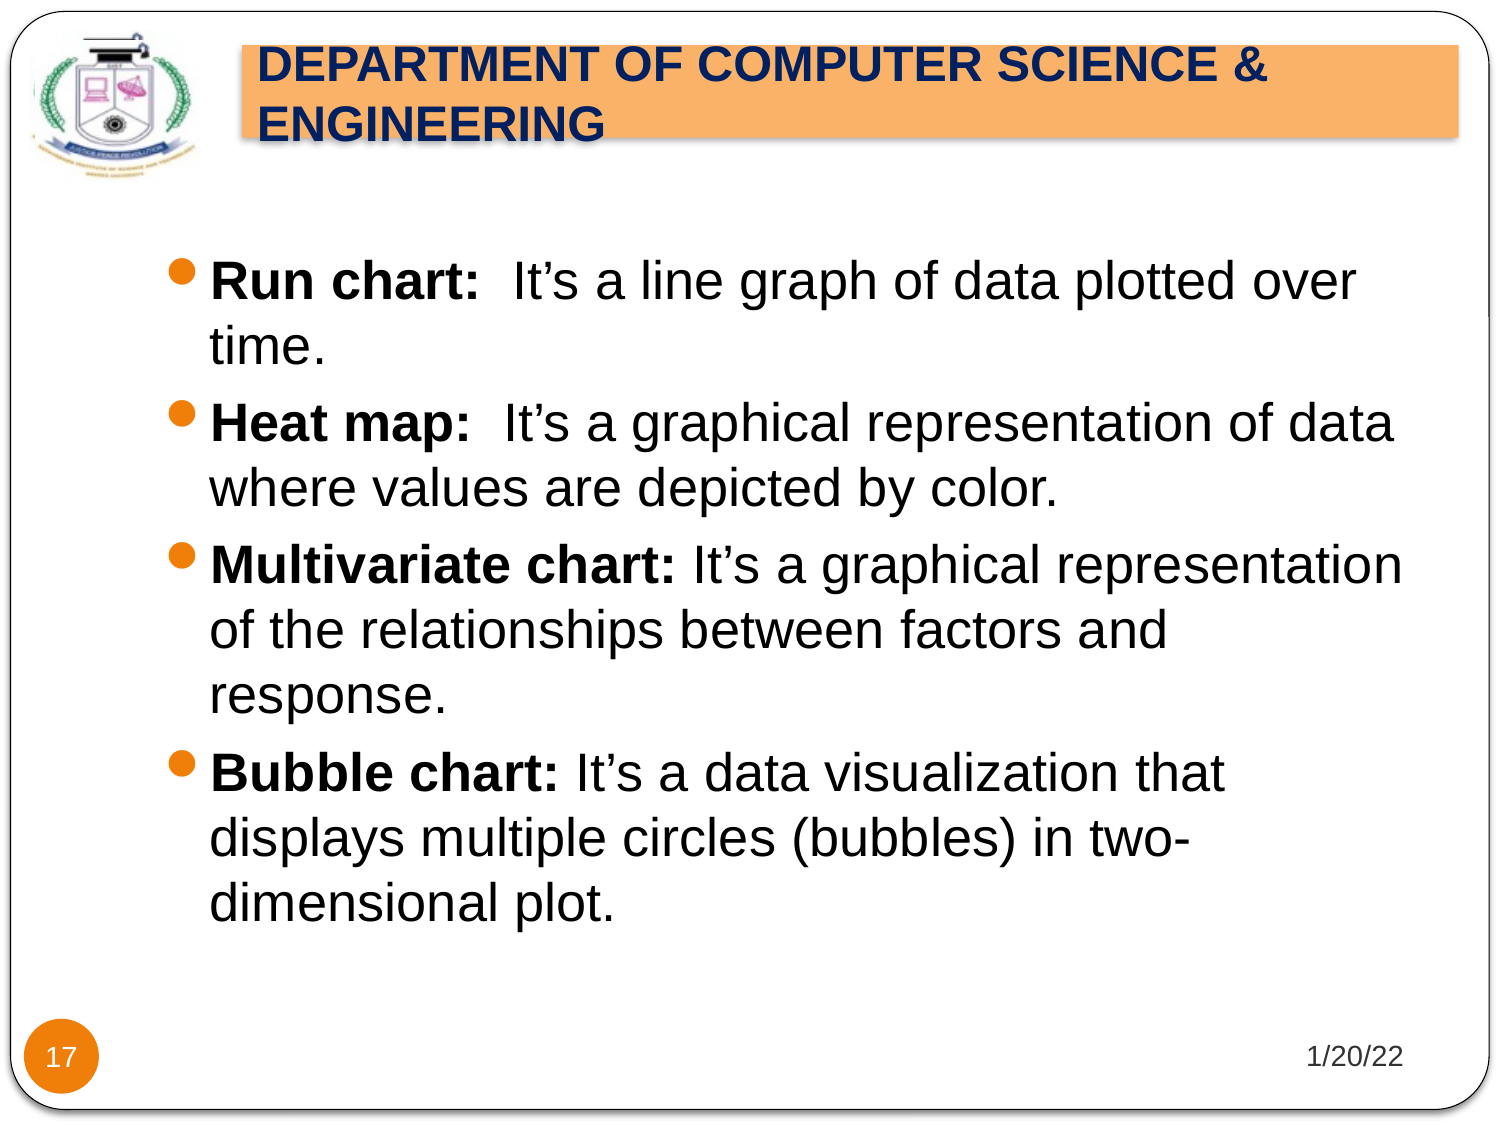

#
Run chart:  It’s a line graph of data plotted over time.
Heat map:  It’s a graphical representation of data where values are depicted by color.
Multivariate chart: It’s a graphical representation of the relationships between factors and response.
Bubble chart: It’s a data visualization that displays multiple circles (bubbles) in two-dimensional plot.

1/20/22
17